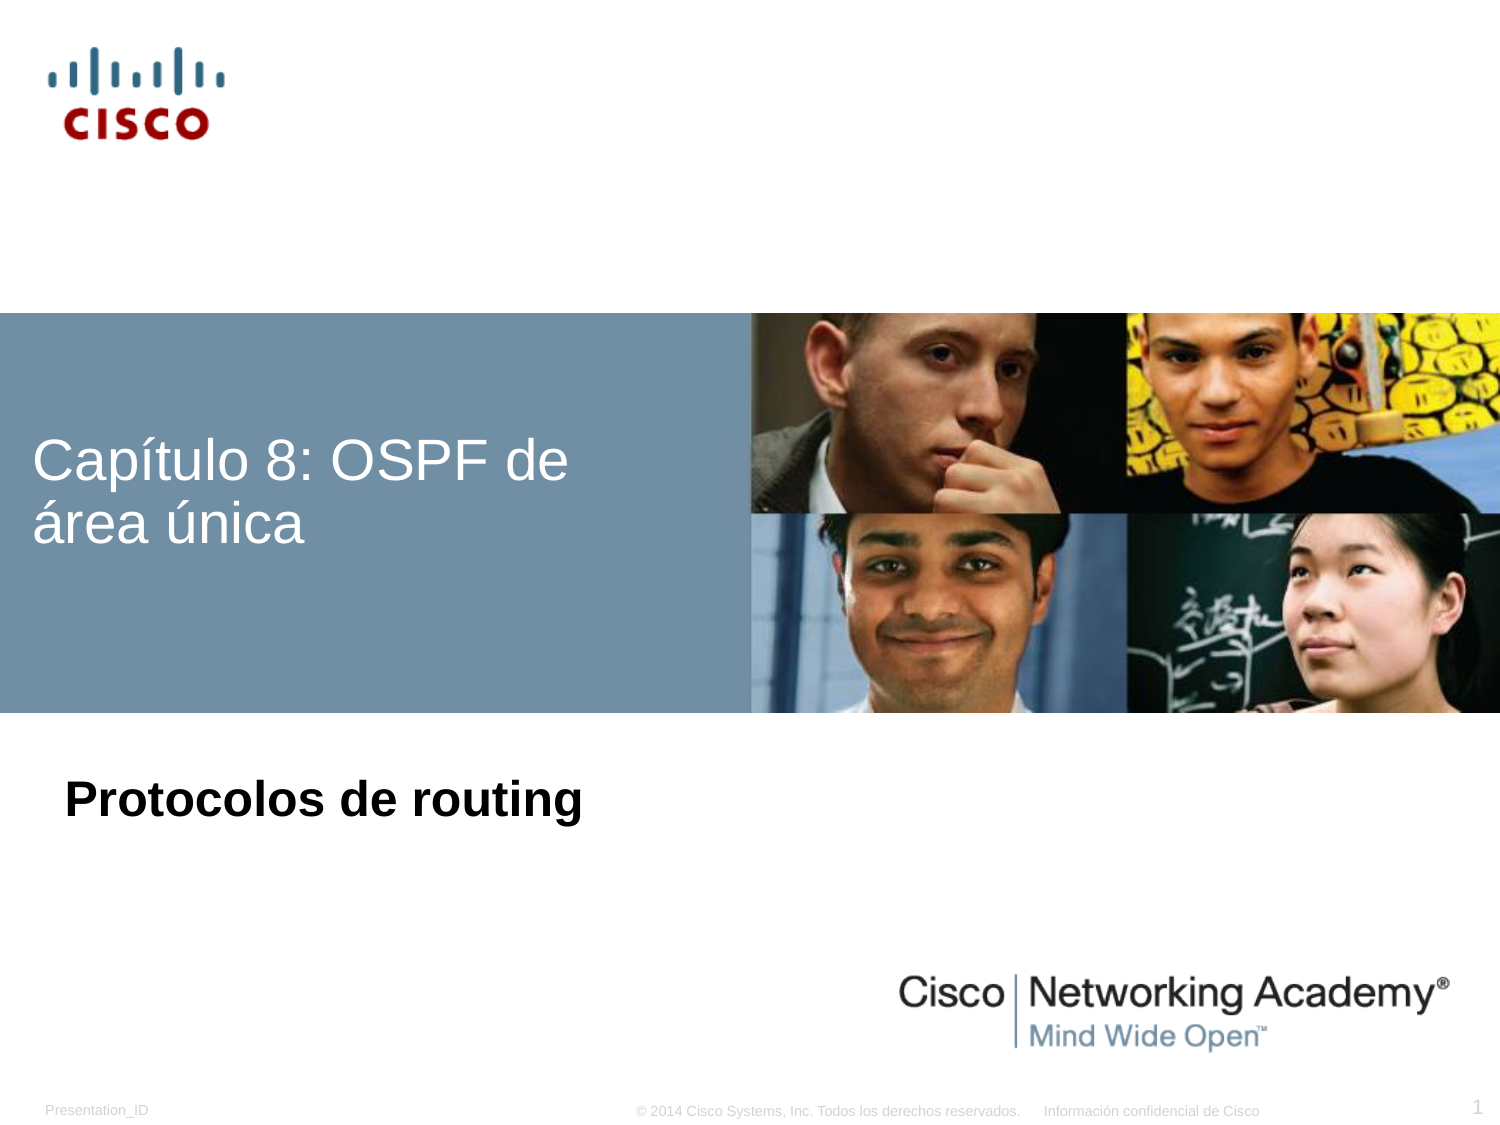

# Capítulo 8: OSPF de área única
Protocolos de routing